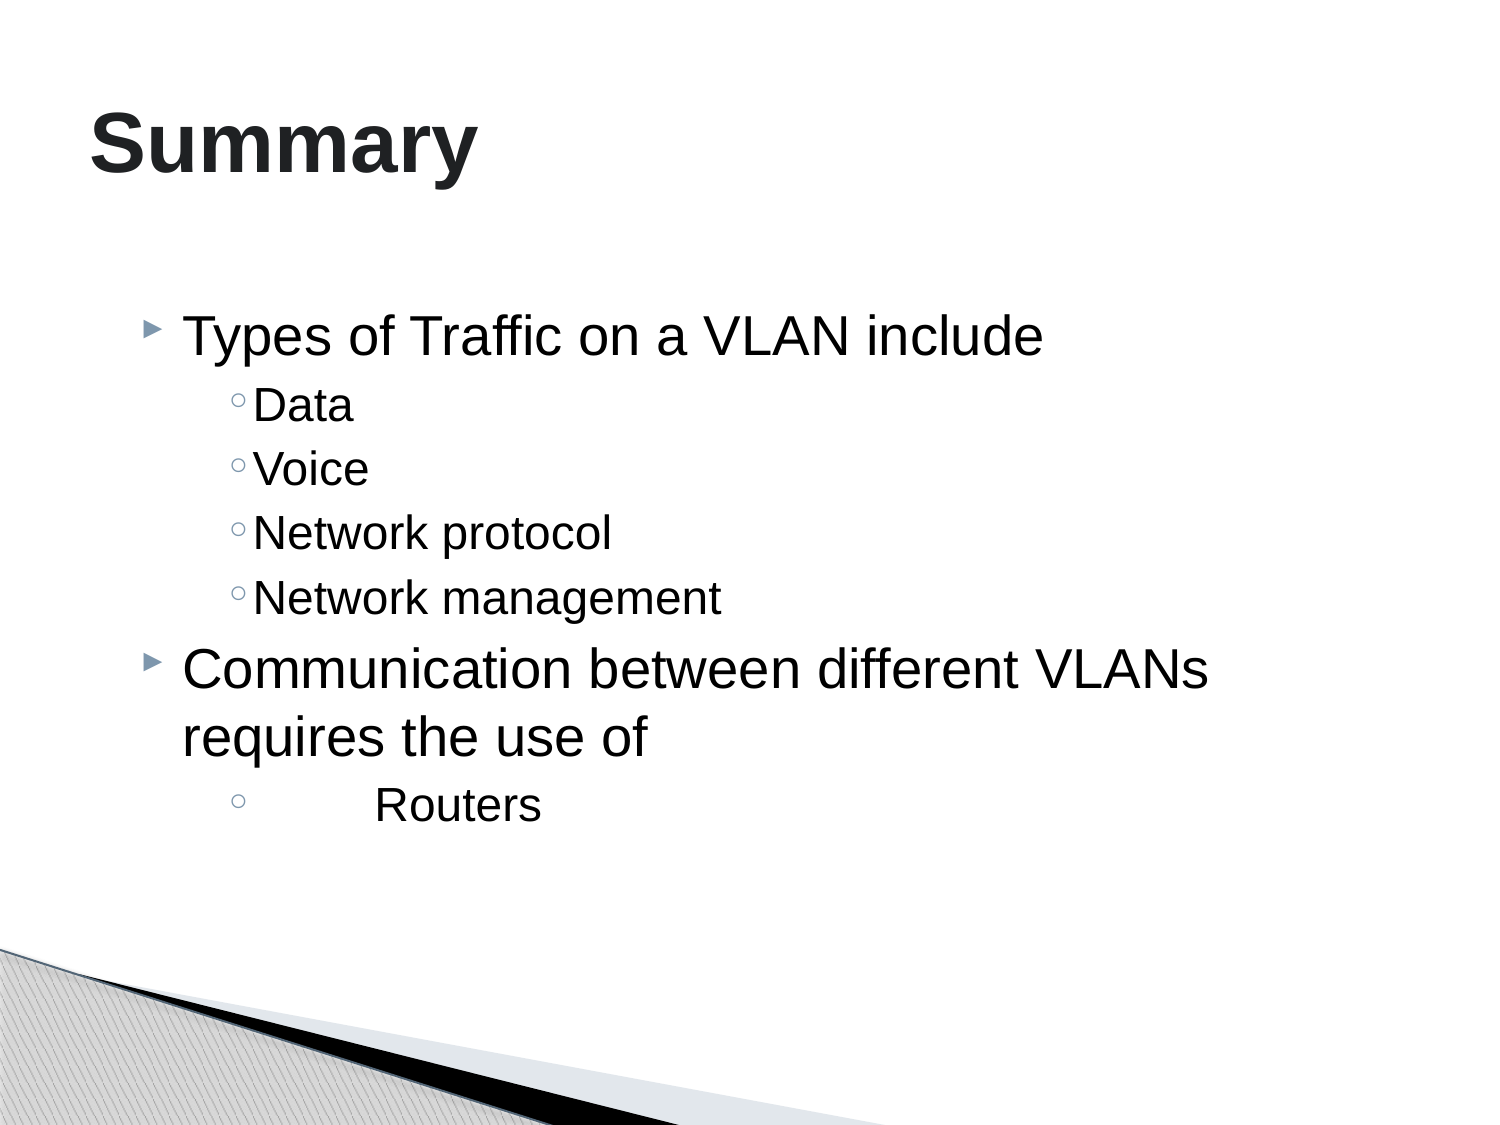

# Summary
Types of Traffic on a VLAN include
Data
Voice
Network protocol
Network management
Communication between different VLANs requires the use of
	Routers